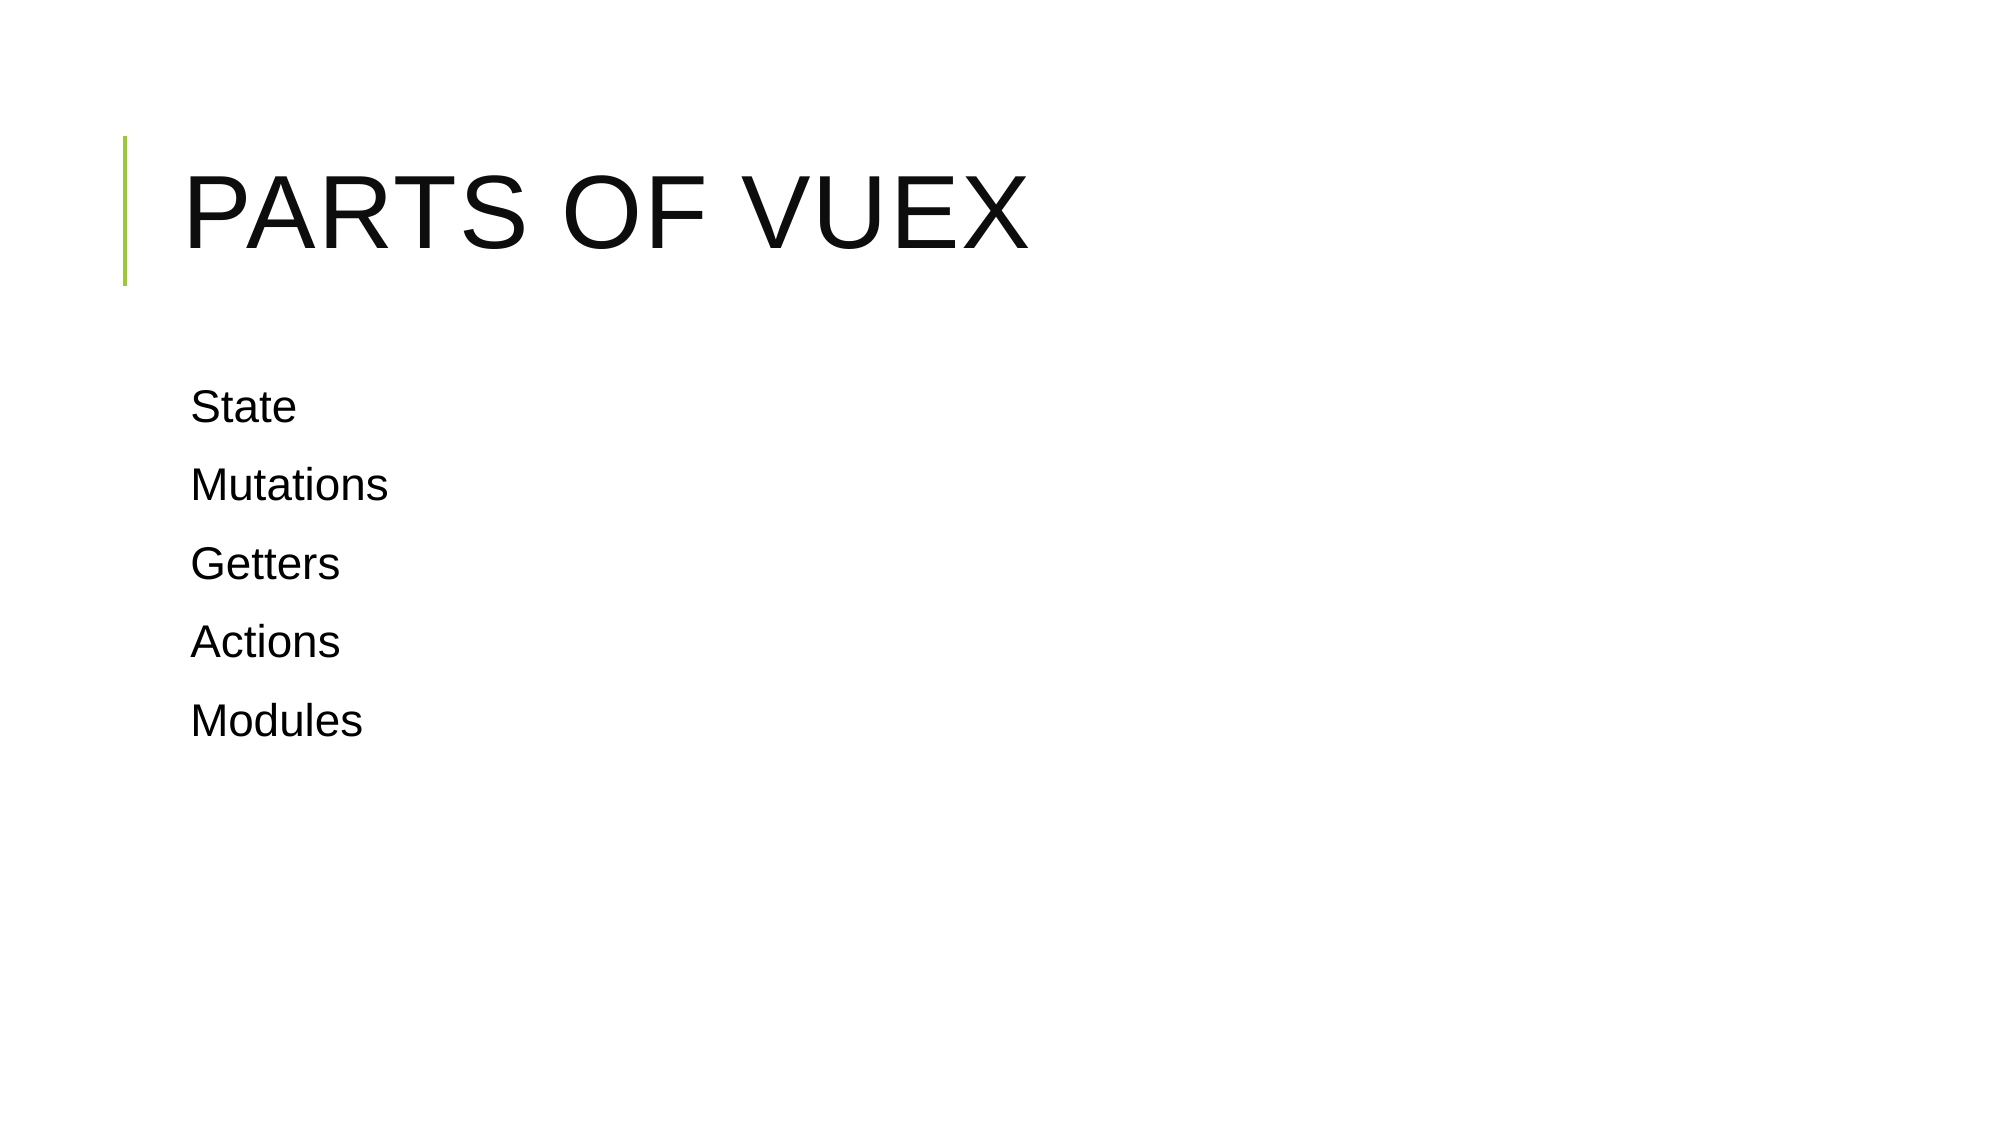

# Parts of Vuex
State
Mutations
Getters
Actions
Modules